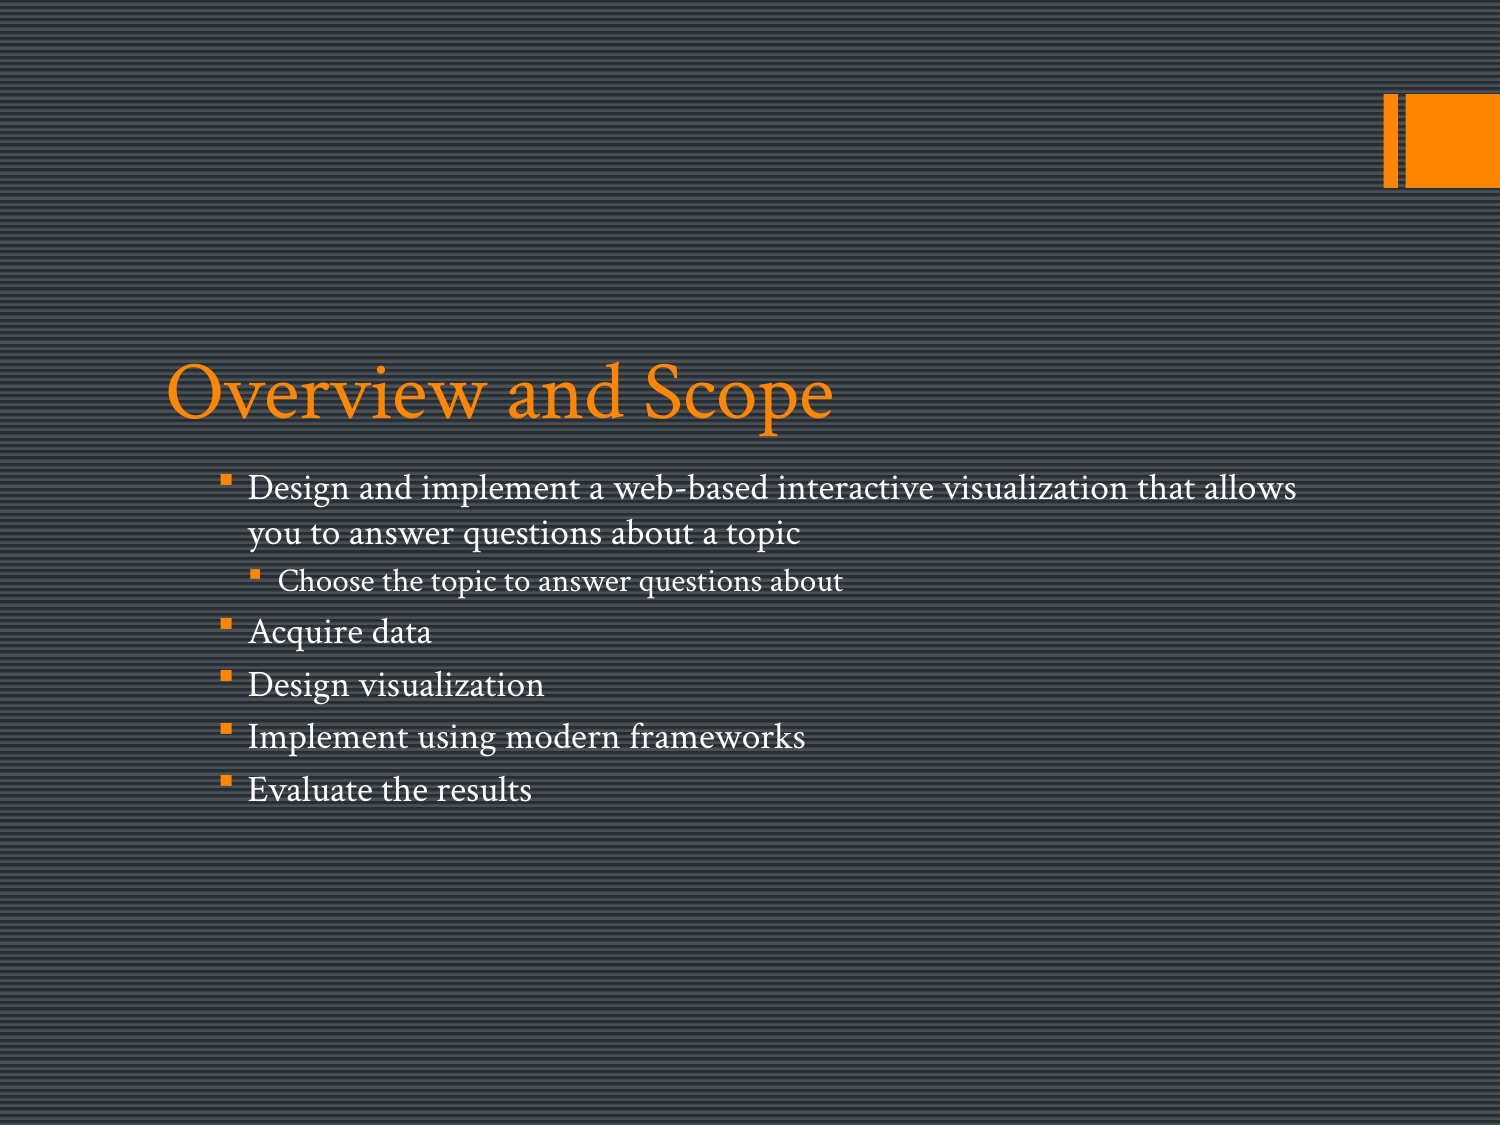

# Overview and Scope
Design and implement a web-based interactive visualization that allows you to answer questions about a topic
Choose the topic to answer questions about
Acquire data
Design visualization
Implement using modern frameworks
Evaluate the results